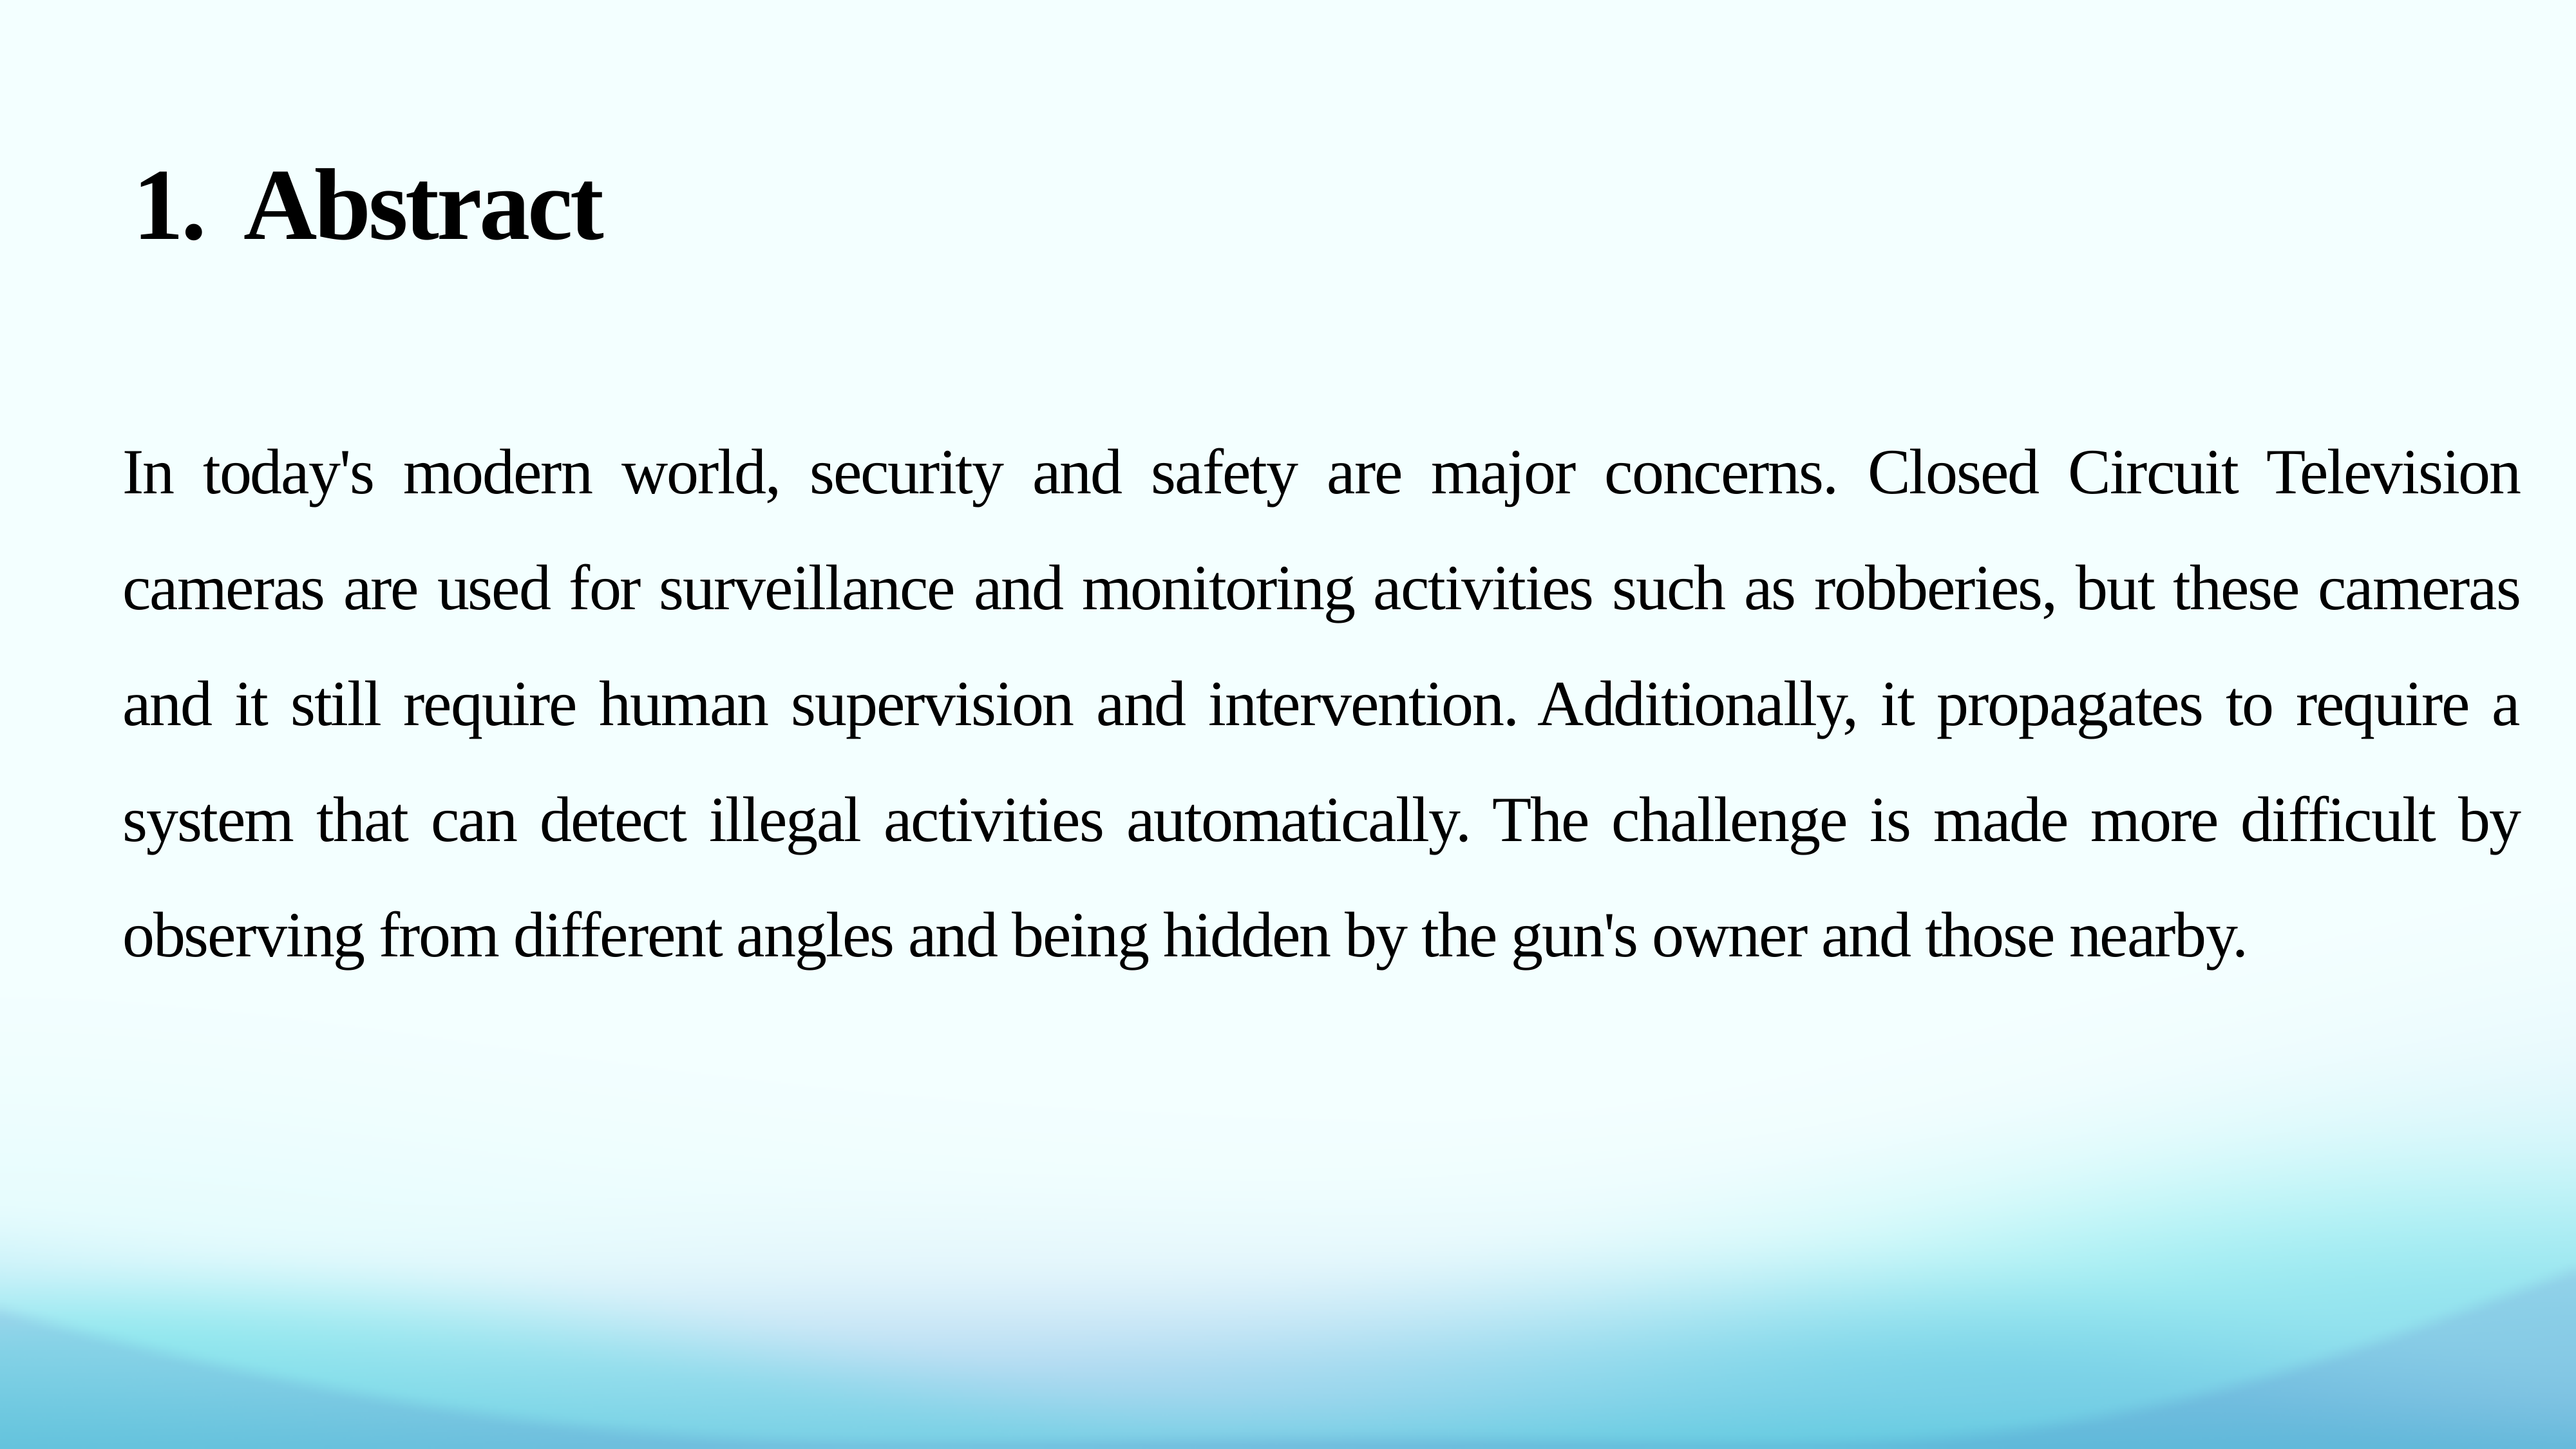

# 1.  Abstract
In today's modern world, security and safety are major concerns. Closed Circuit Television cameras are used for surveillance and monitoring activities such as robberies, but these cameras and it still require human supervision and intervention. Additionally, it propagates to require a system that can detect illegal activities automatically. The challenge is made more difficult by observing from different angles and being hidden by the gun's owner and those nearby.
3